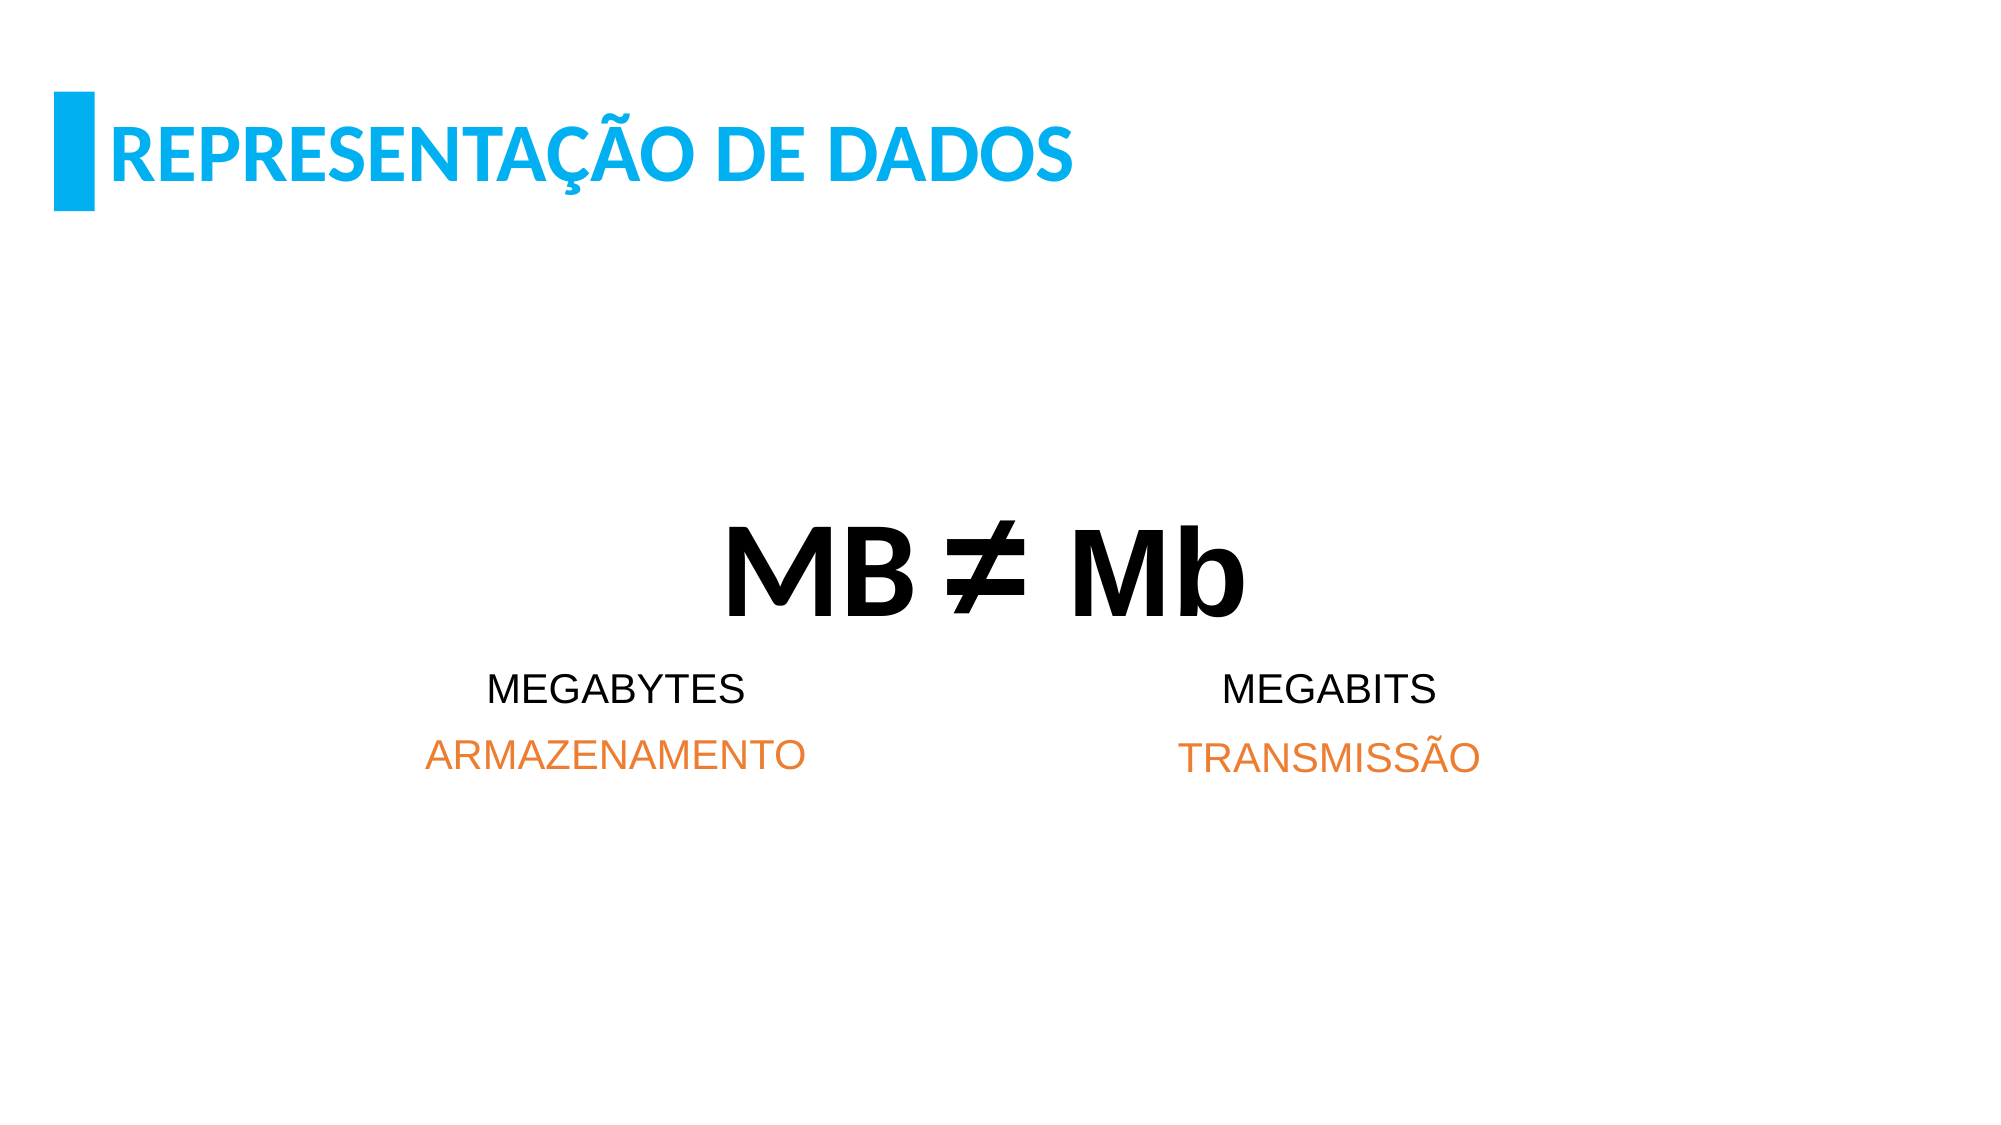

# REPRESENTAÇÃO DE DADOS

MB ≠ Mb

MEGABYTES
MEGABITS
ARMAZENAMENTO
TRANSMISSÃO